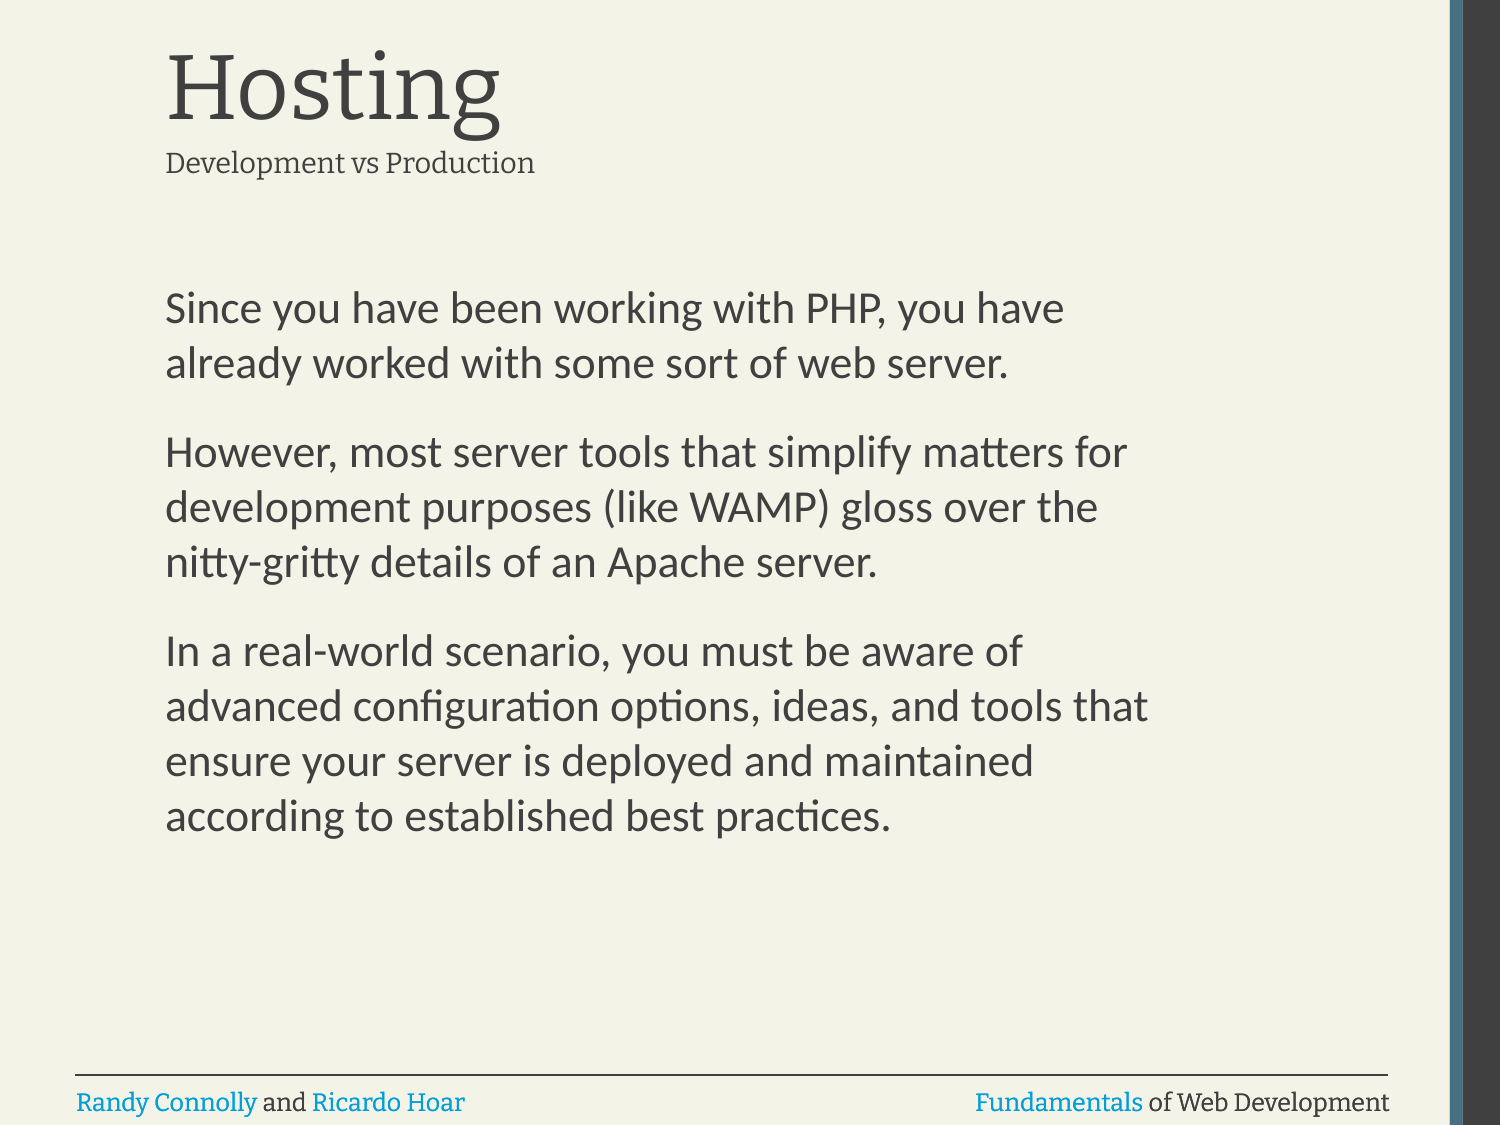

# Hosting
Development vs Production
Since you have been working with PHP, you have already worked with some sort of web server.
However, most server tools that simplify matters for development purposes (like WAMP) gloss over the nitty-gritty details of an Apache server.
In a real-world scenario, you must be aware of advanced configuration options, ideas, and tools that ensure your server is deployed and maintained according to established best practices.